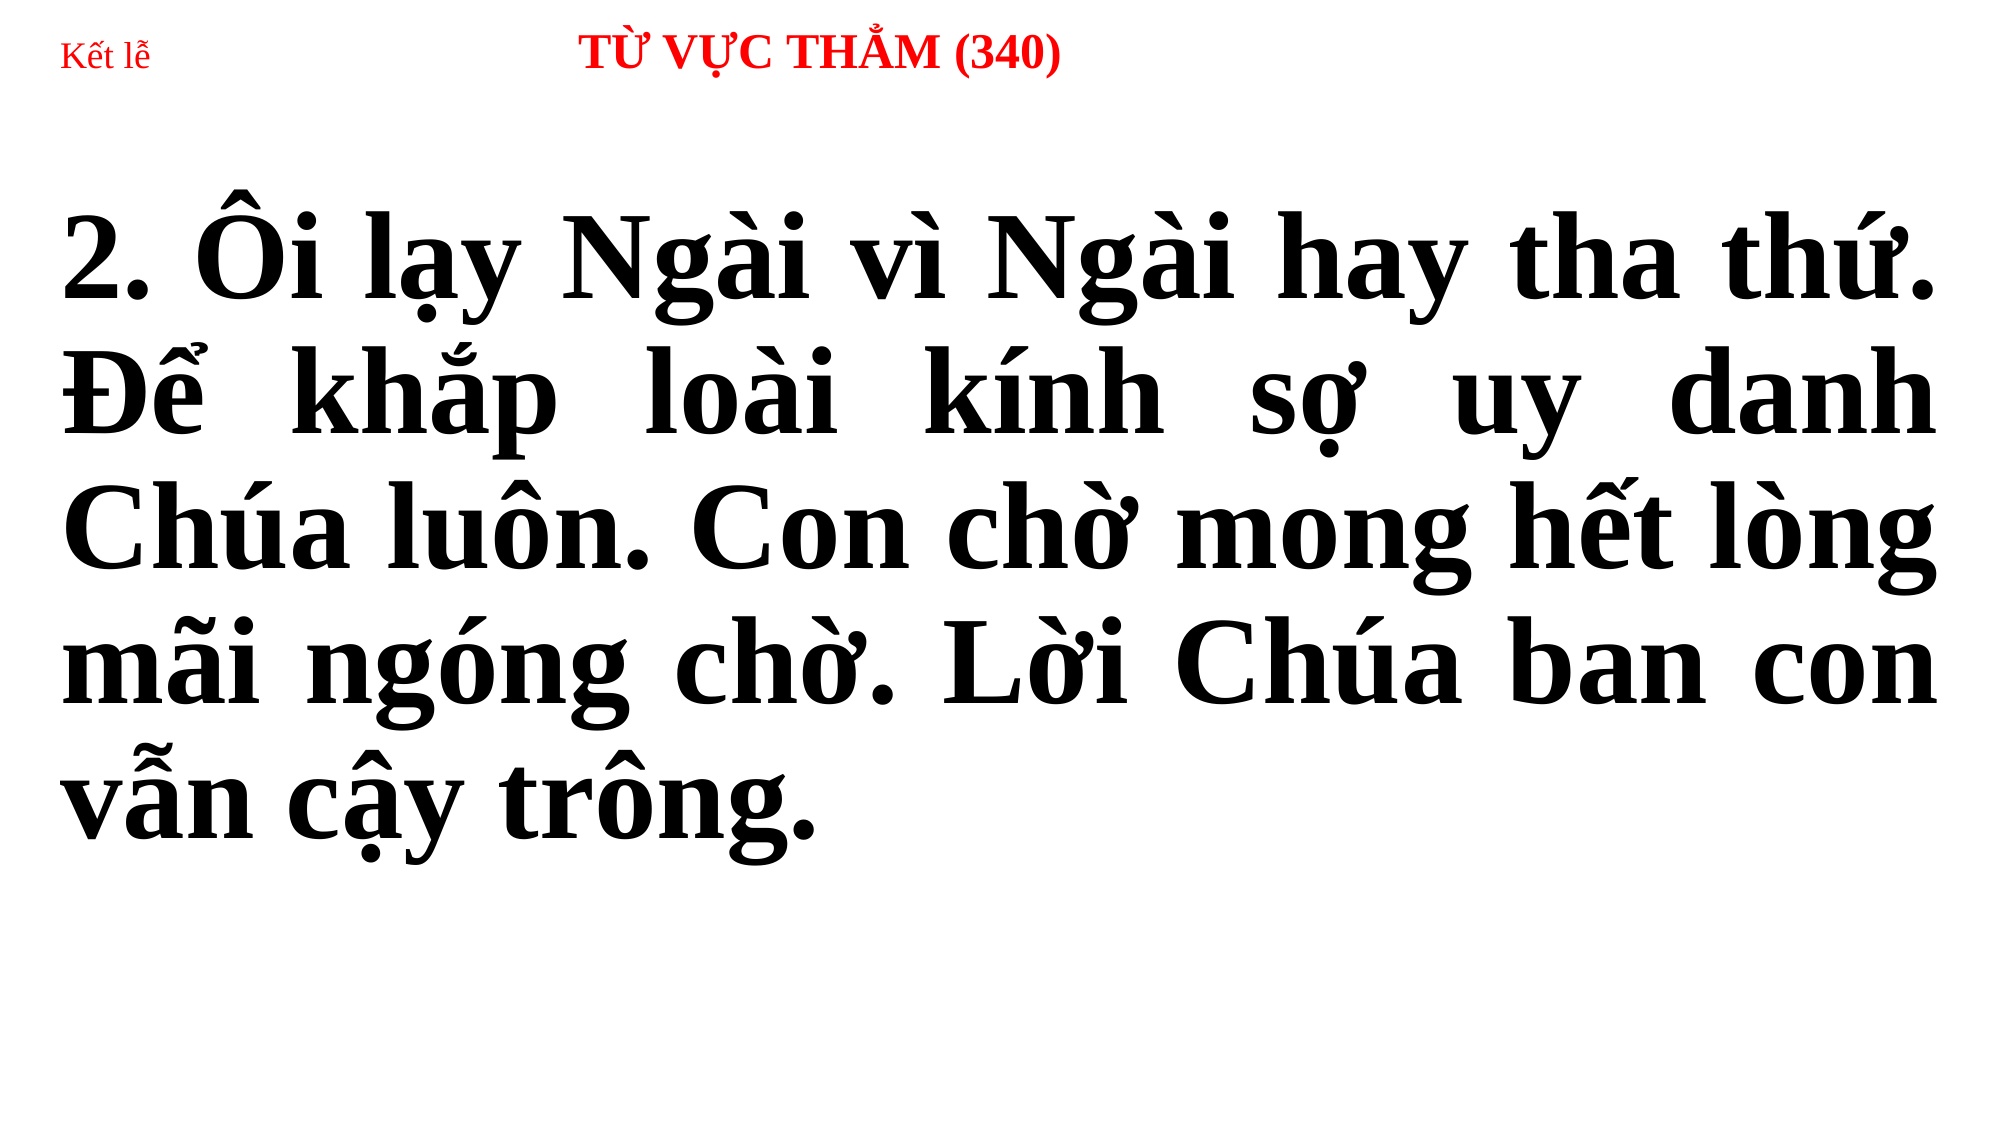

# Kết lễ                                             TỪ VỰC THẲM (340)
2. Ôi lạy Ngài vì Ngài hay tha thứ. Để khắp loài kính sợ uy danh Chúa luôn. Con chờ mong hết lòng mãi ngóng chờ. Lời Chúa ban con vẫn cậy trông.